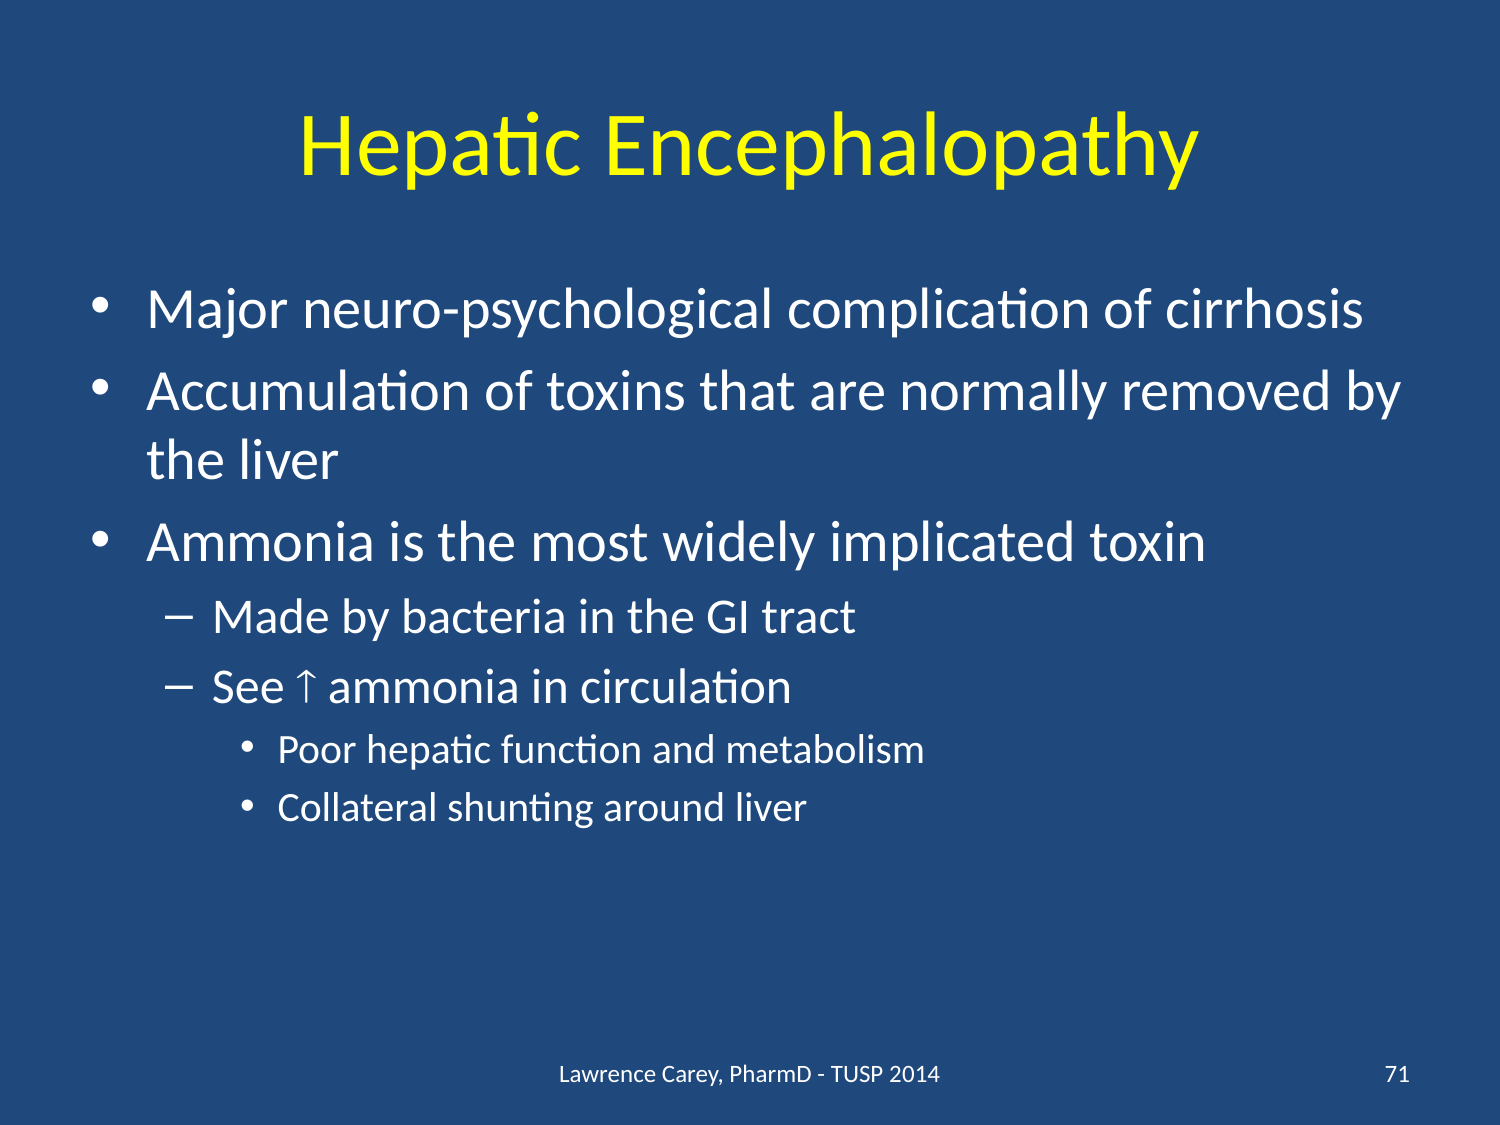

# Hepatic Encephalopathy
Major neuro-psychological complication of cirrhosis
Accumulation of toxins that are normally removed by the liver
Ammonia is the most widely implicated toxin
Made by bacteria in the GI tract
See ↑ ammonia in circulation
Poor hepatic function and metabolism
Collateral shunting around liver

Lawrence Carey, PharmD - TUSP 2014
71